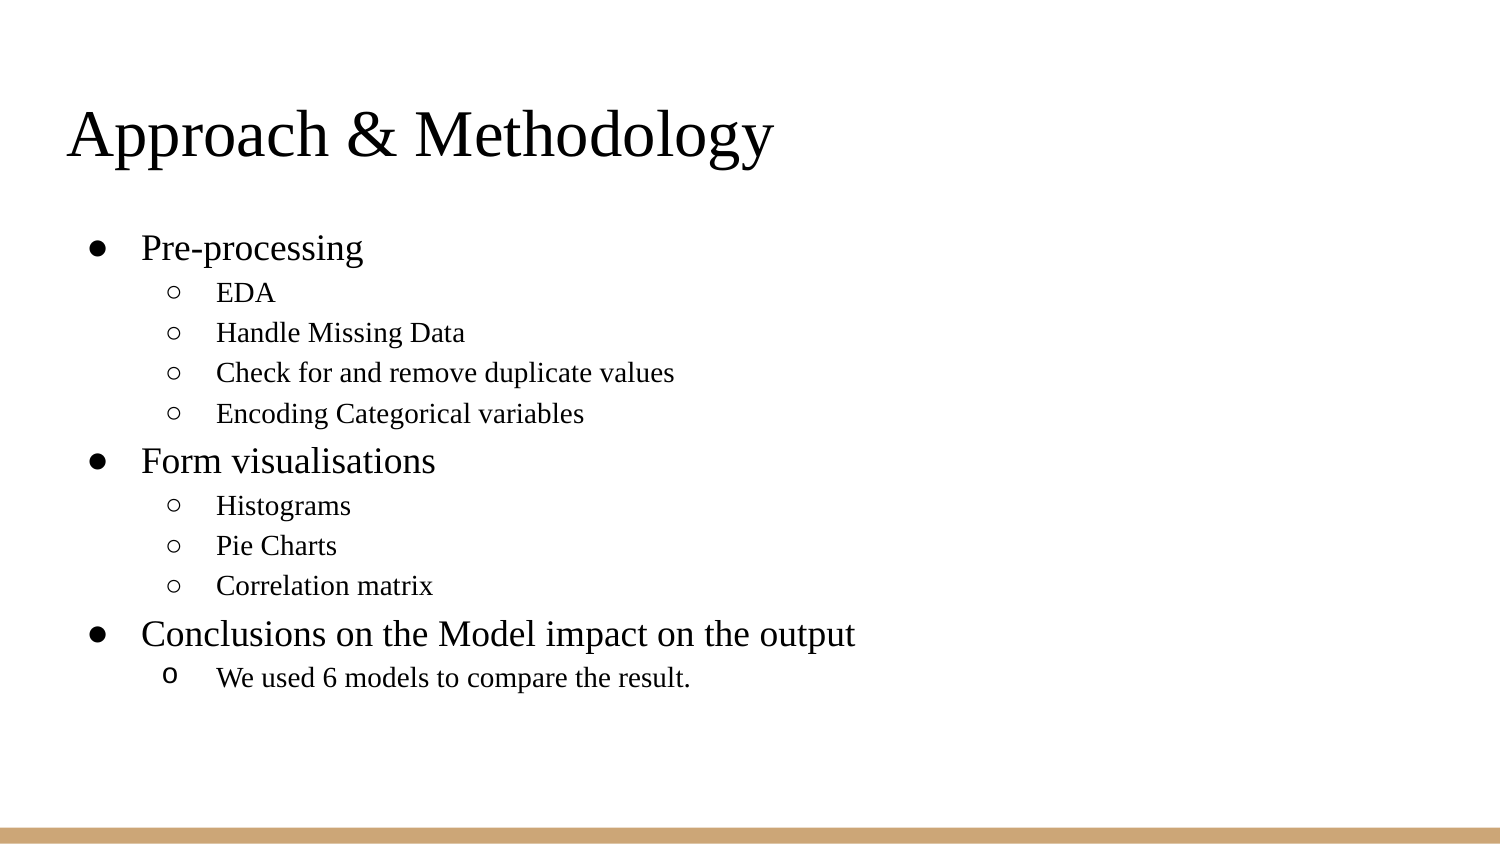

# Approach & Methodology
Pre-processing
EDA
Handle Missing Data
Check for and remove duplicate values
Encoding Categorical variables
Form visualisations
Histograms
Pie Charts
Correlation matrix
Conclusions on the Model impact on the output
We used 6 models to compare the result.